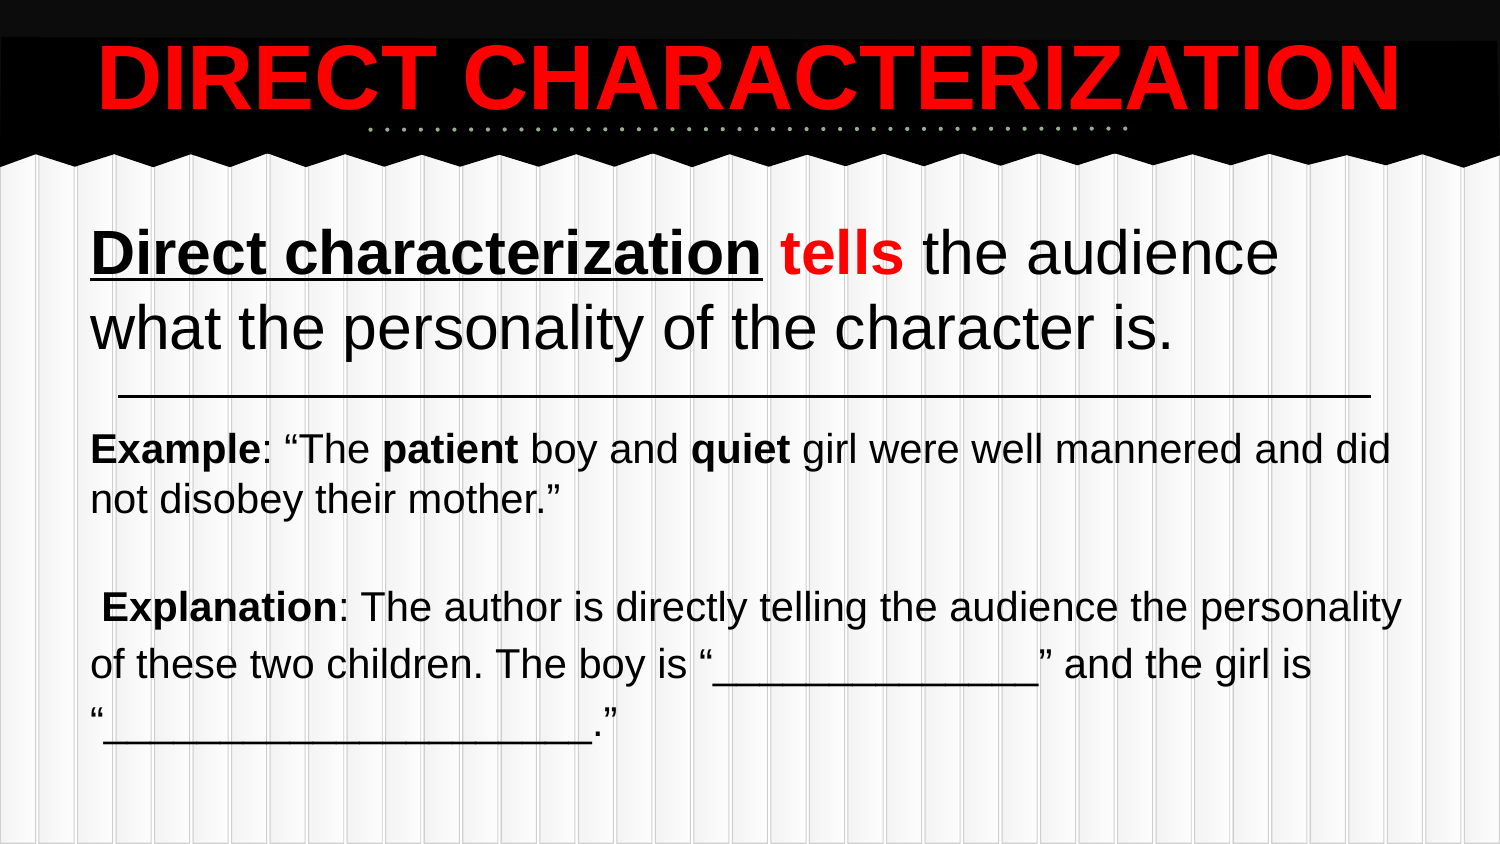

# DIRECT CHARACTERIZATION
Direct characterization tells the audience what the personality of the character is.

Example: “The patient boy and quiet girl were well mannered and did not disobey their mother.”

 Explanation: The author is directly telling the audience the personality of these two children. The boy is “______________” and the girl is “_____________________.”